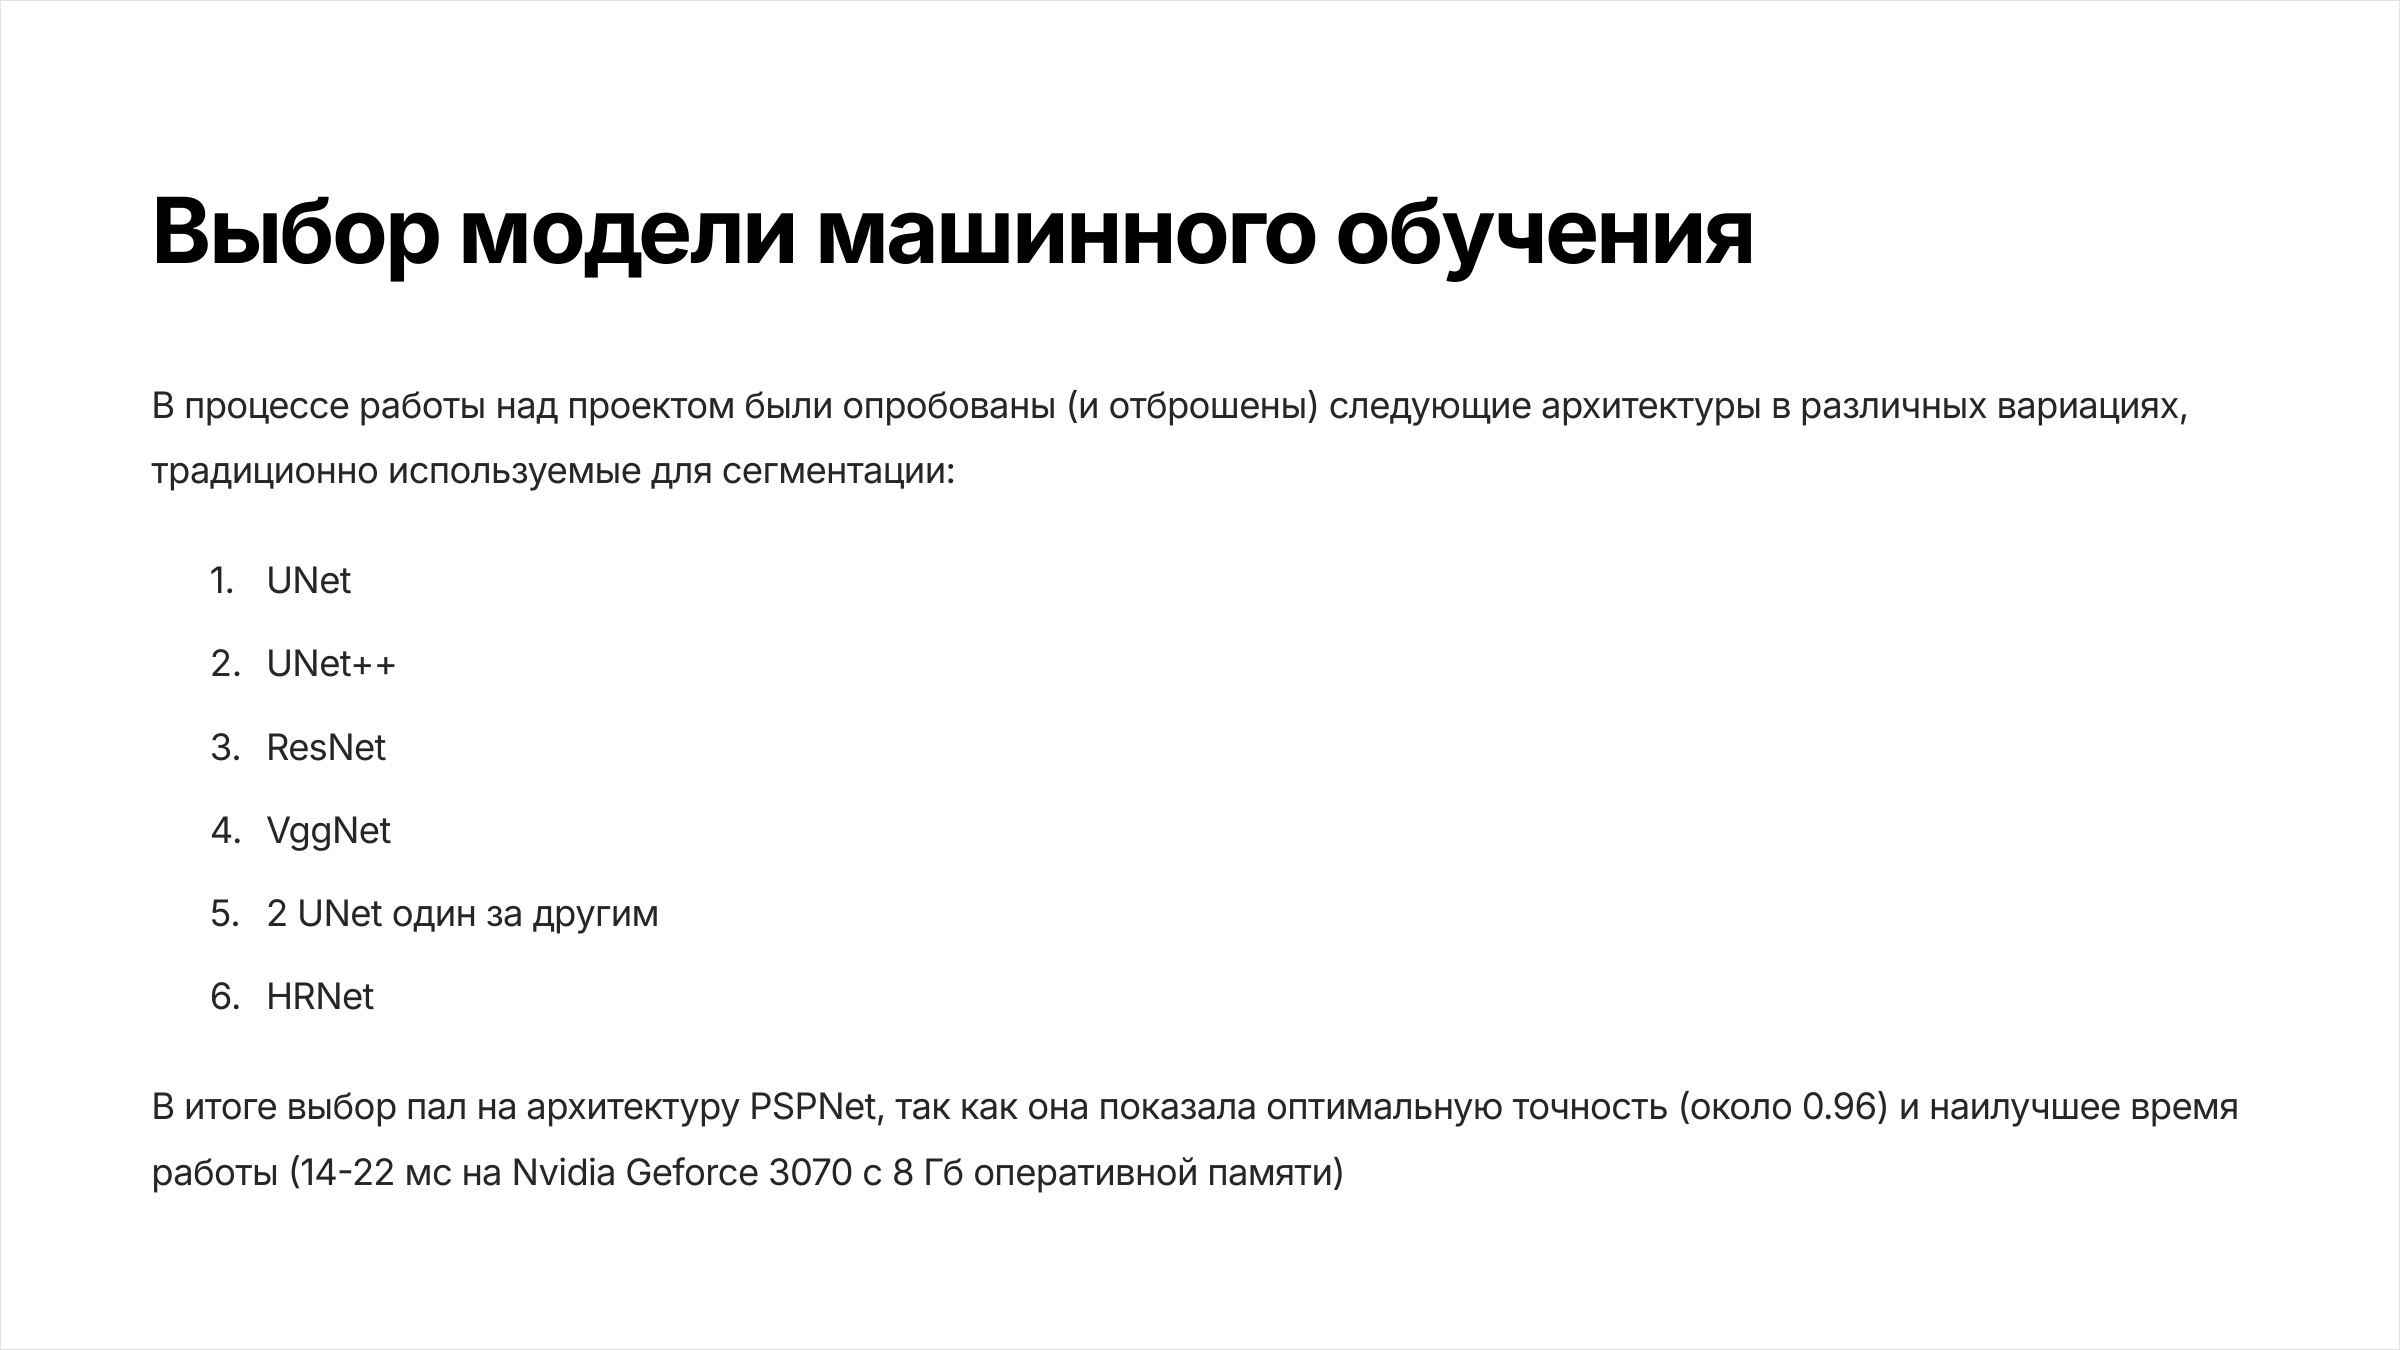

Выбор модели машинного обучения
В процессе работы над проектом были опробованы (и отброшены) следующие архитектуры в различных вариациях, традиционно используемые для сегментации:
UNet
UNet++
ResNet
VggNet
2 UNet один за другим
HRNet
В итоге выбор пал на архитектуру PSPNet, так как она показала оптимальную точность (около 0.96) и наилучшее время работы (14-22 мс на Nvidia Geforce 3070 с 8 Гб оперативной памяти)